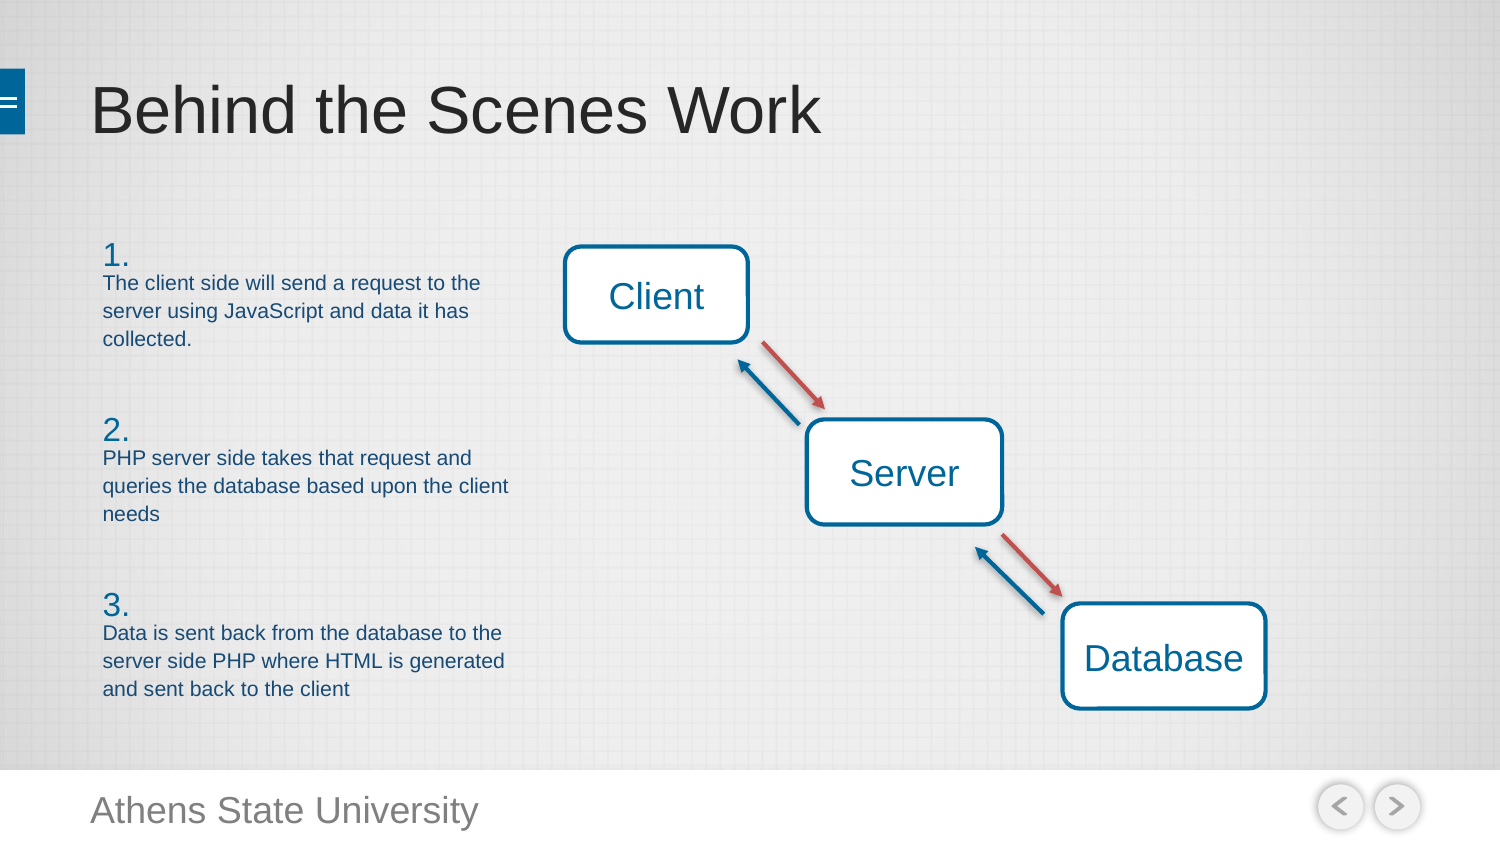

# Behind the Scenes Work
1.
Client
The client side will send a request to the server using JavaScript and data it has collected.

2.
Server
PHP server side takes that request and queries the database based upon the client needs

3.
Database
Data is sent back from the database to the server side PHP where HTML is generated and sent back to the client

Athens State University